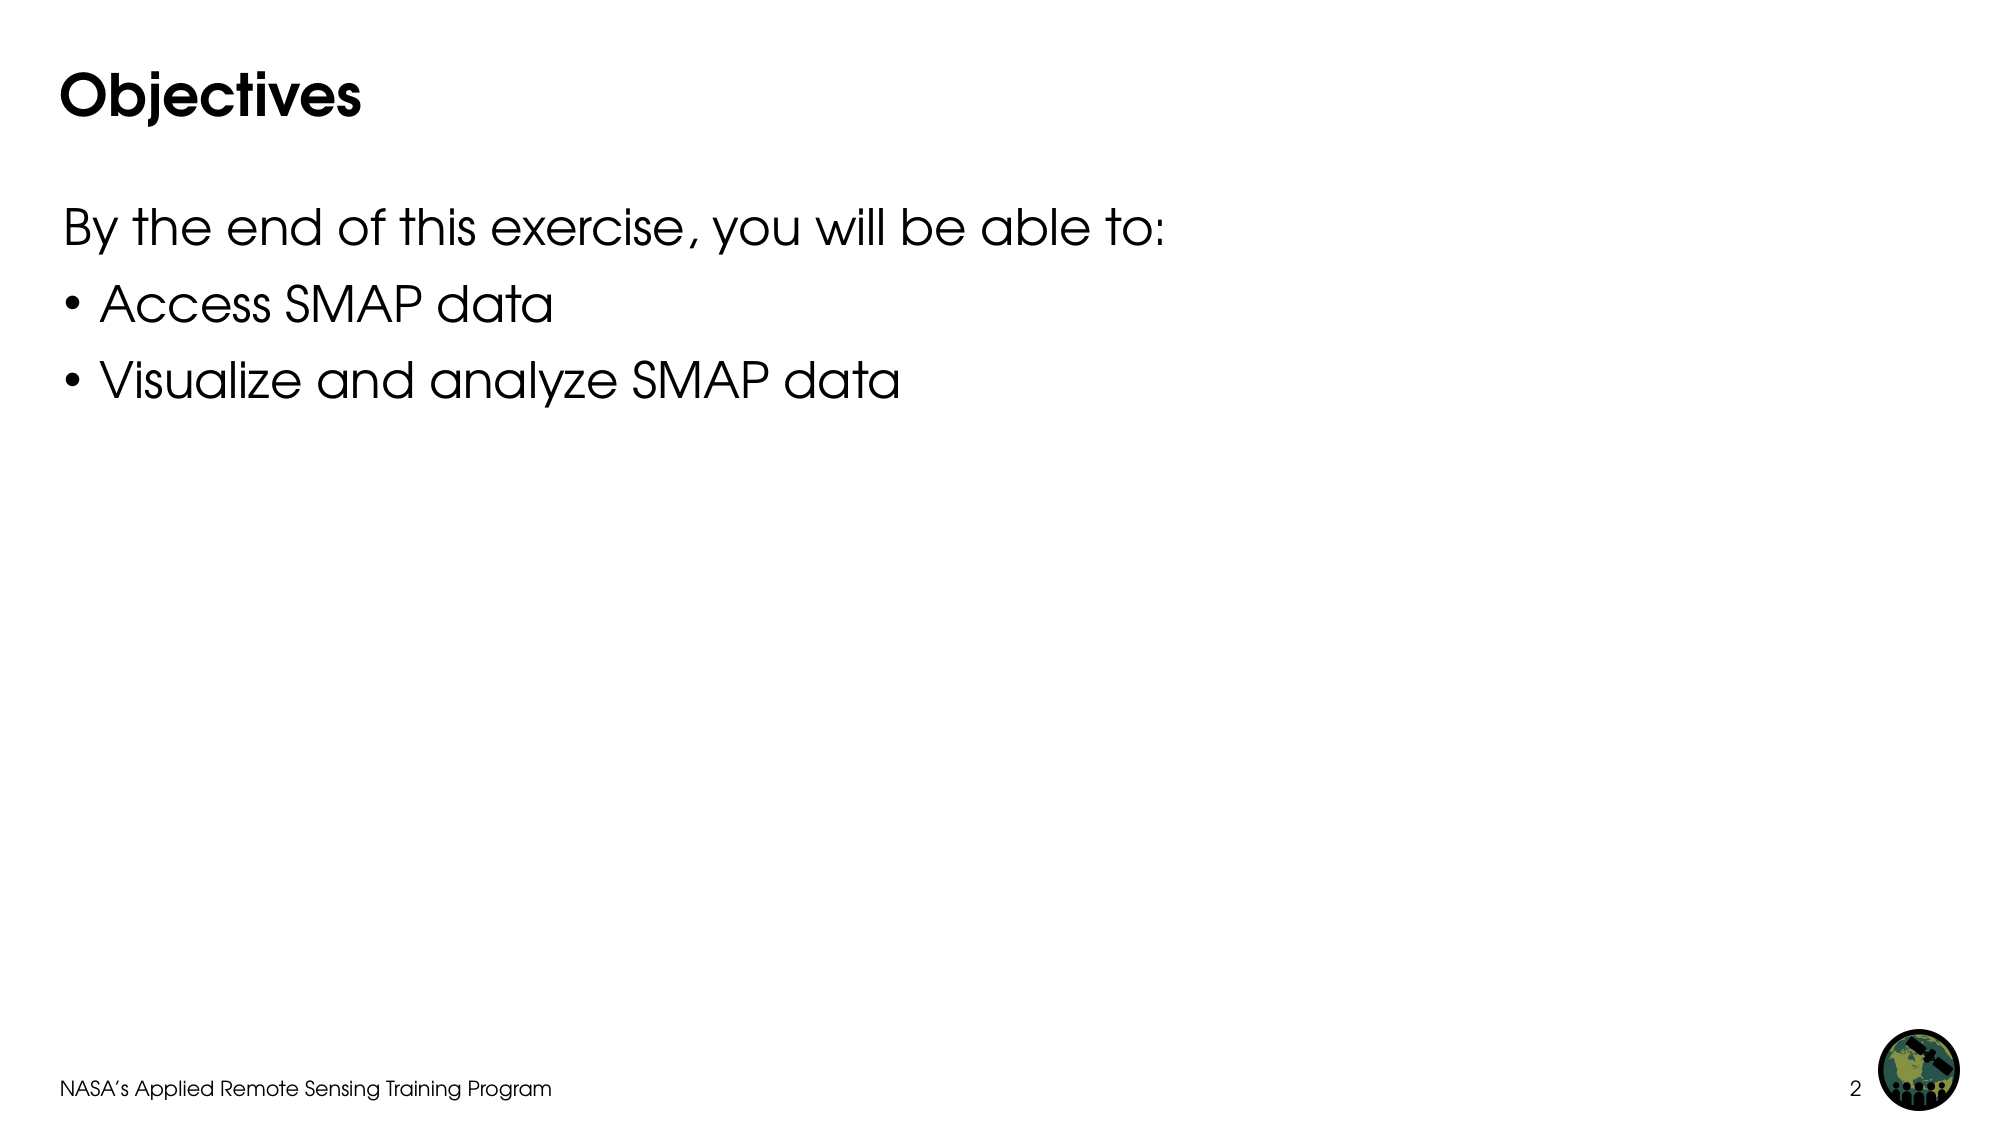

# Objectives
By the end of this exercise, you will be able to:
Access SMAP data
Visualize and analyze SMAP data